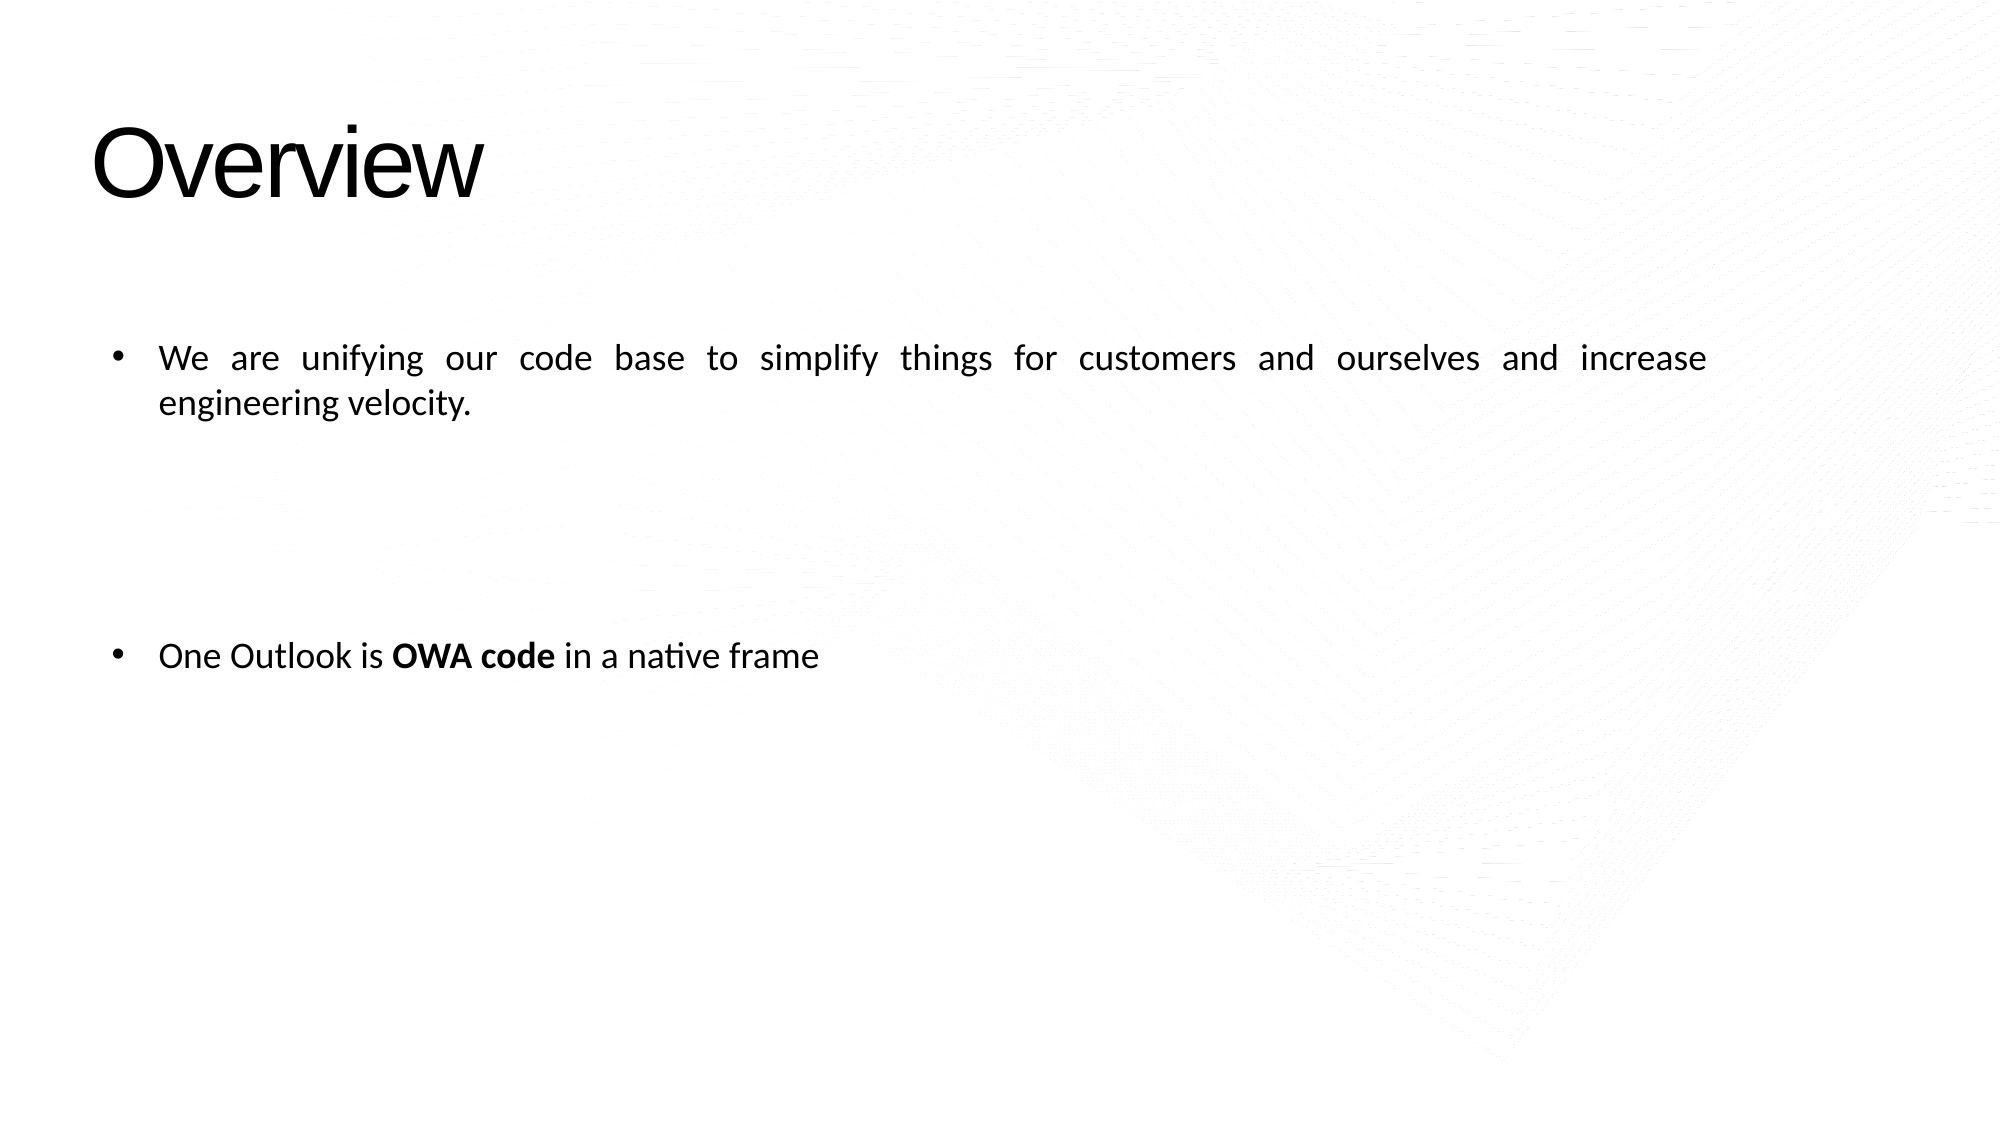

Overview

We are unifying our code base to simplify things for customers and ourselves and increase engineering velocity.

One Outlook is OWA code in a native frame